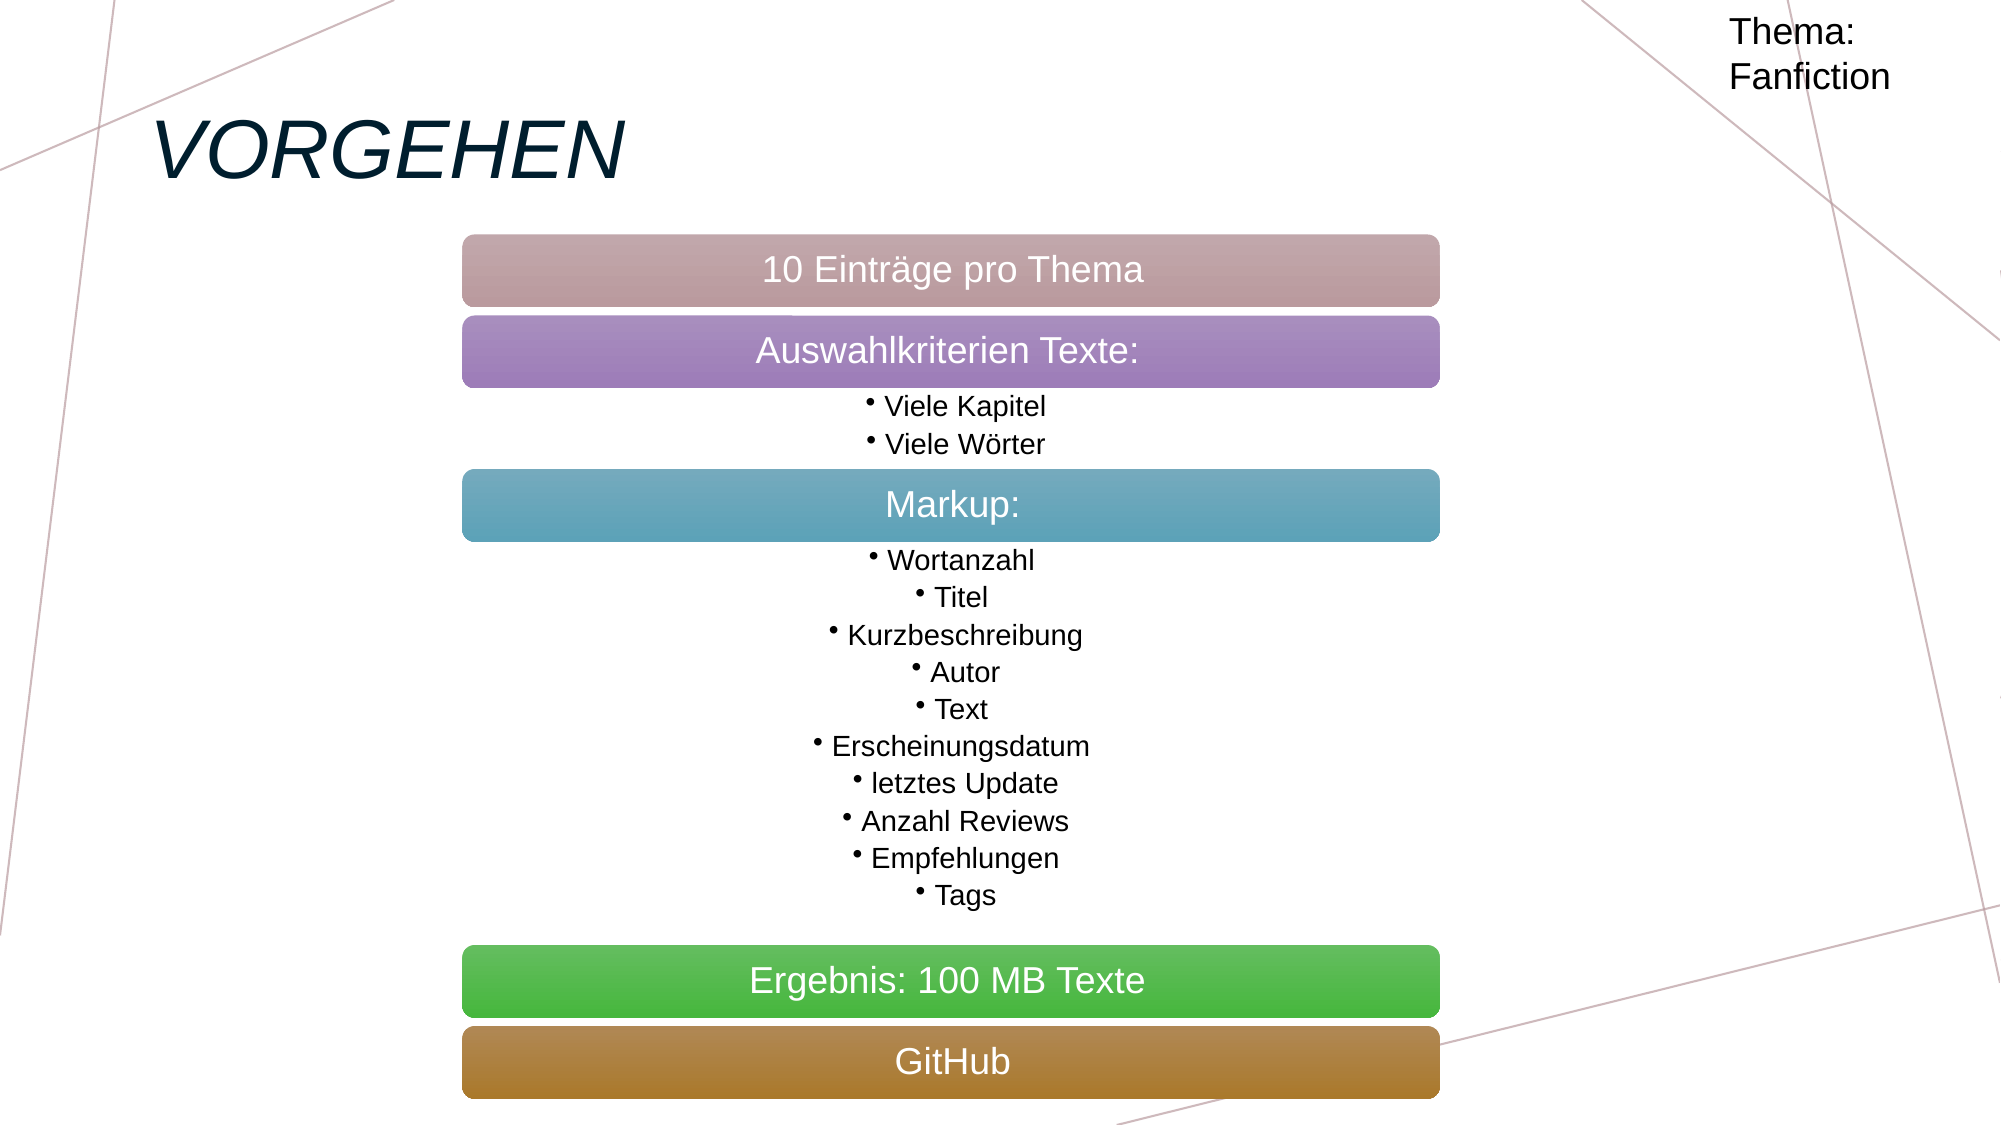

Thema: Fanfiction
Vorgehen
10 Einträge pro Thema
Auswahlkriterien Texte:
Viele Kapitel
Viele Wörter
Markup:
Wortanzahl
Titel
Kurzbeschreibung
Autor
Text
Erscheinungsdatum
letztes Update
Anzahl Reviews
Empfehlungen
Tags
Ergebnis: 100 MB Texte
GitHub